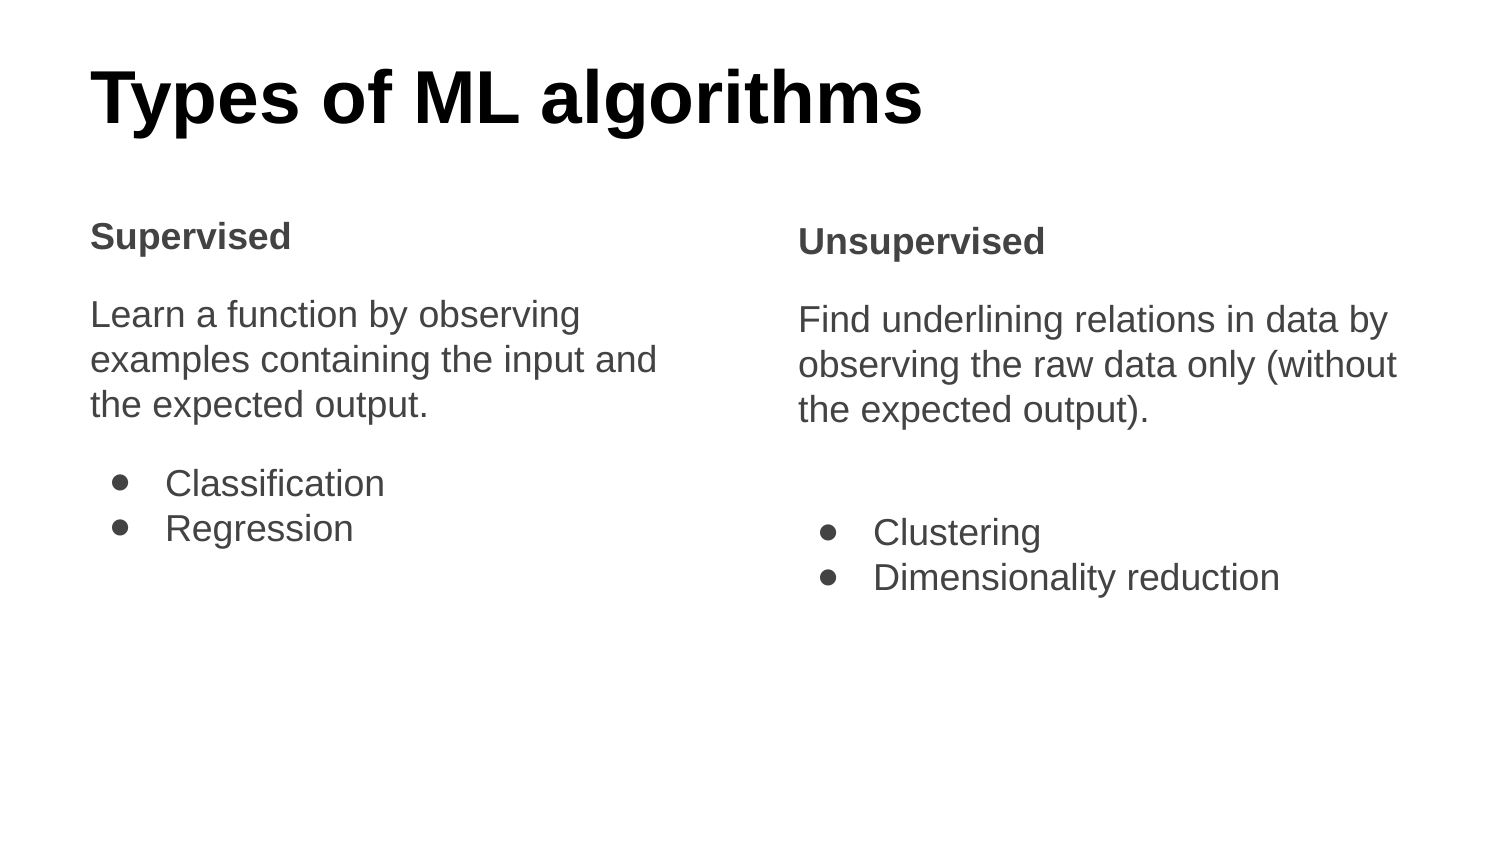

# Types of ML algorithms
Supervised
Learn a function by observing examples containing the input and the expected output.
Classification
Regression
Unsupervised
Find underlining relations in data by observing the raw data only (without the expected output).
Clustering
Dimensionality reduction